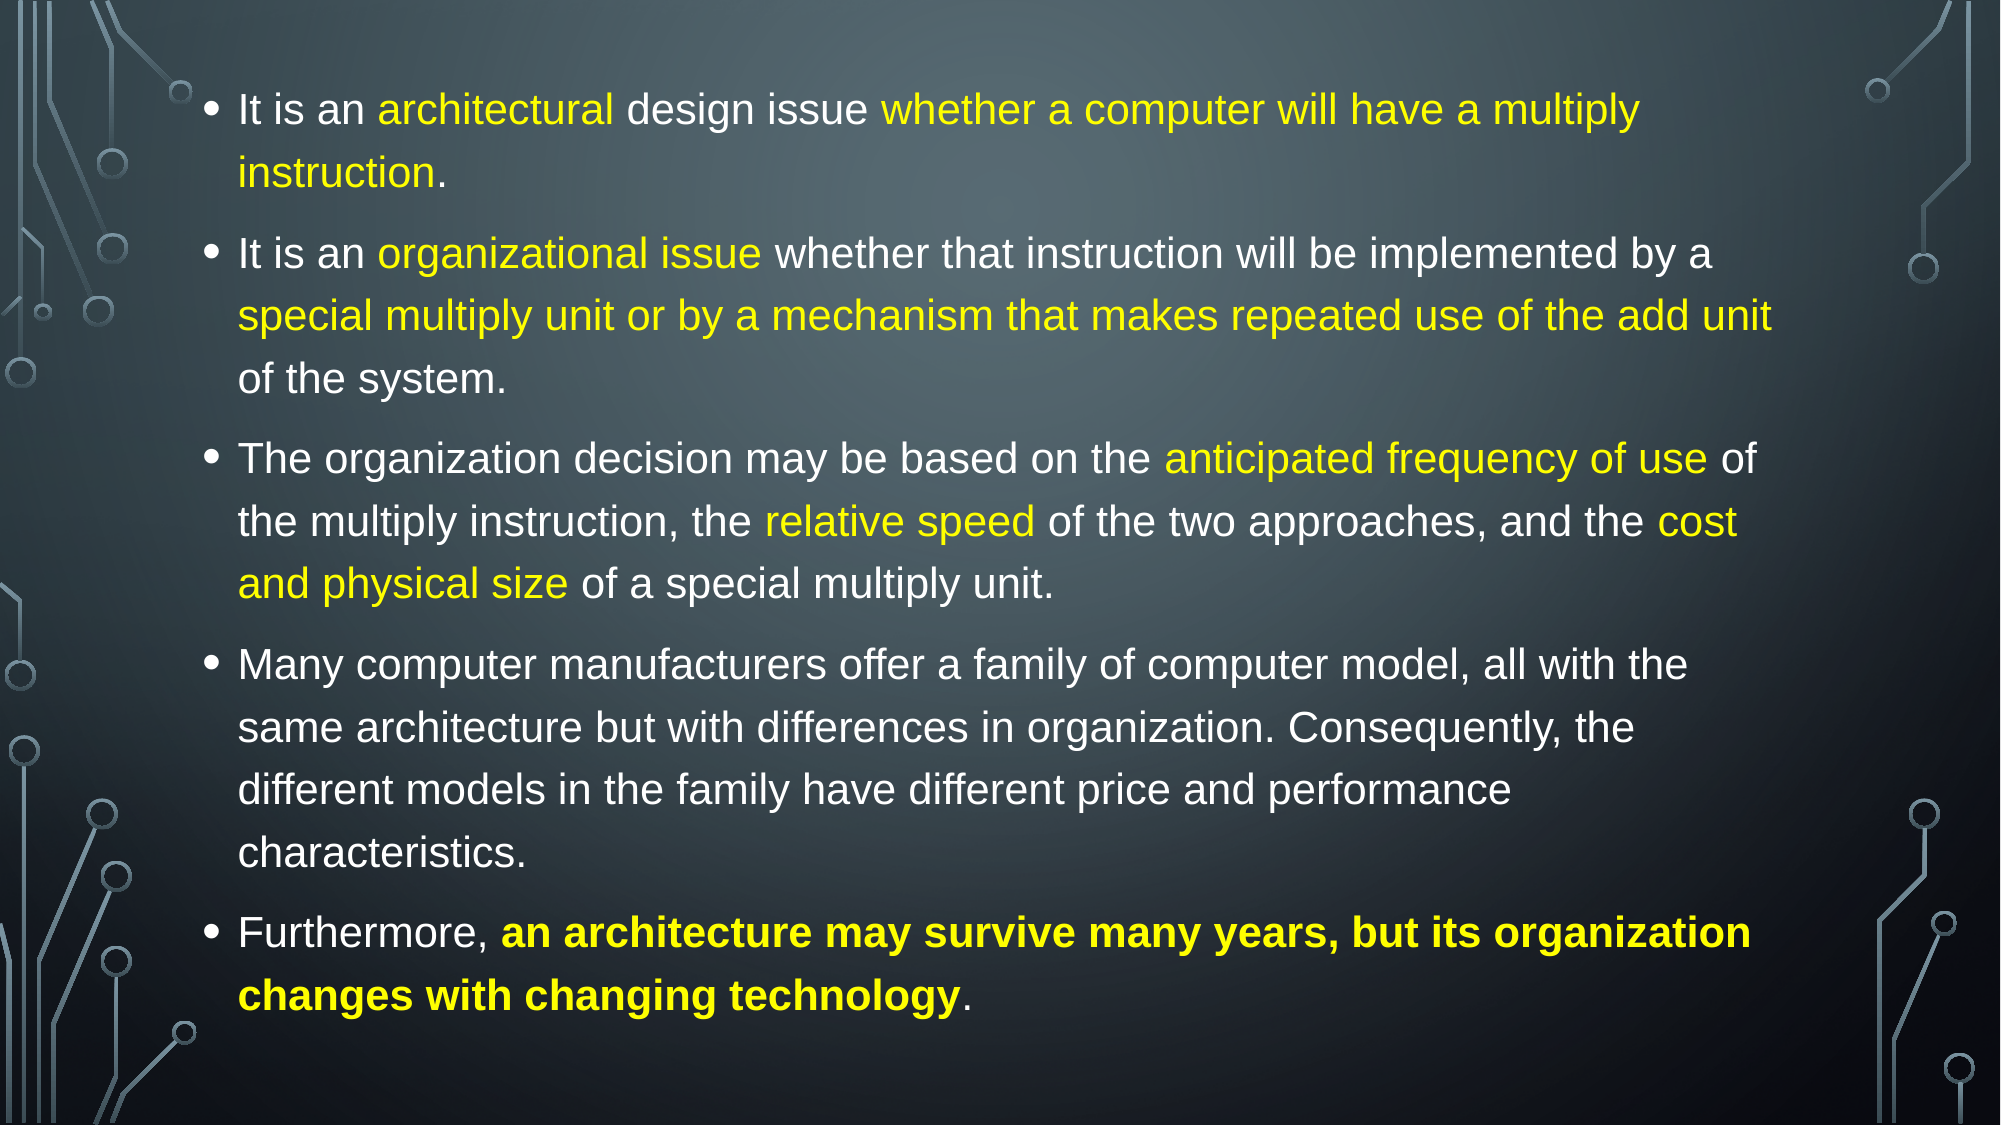

It is an architectural design issue whether a computer will have a multiply instruction.
It is an organizational issue whether that instruction will be implemented by a special multiply unit or by a mechanism that makes repeated use of the add unit of the system.
The organization decision may be based on the anticipated frequency of use of the multiply instruction, the relative speed of the two approaches, and the cost and physical size of a special multiply unit.
Many computer manufacturers offer a family of computer model, all with the same architecture but with differences in organization. Consequently, the different models in the family have different price and performance characteristics.
Furthermore, an architecture may survive many years, but its organization changes with changing technology.